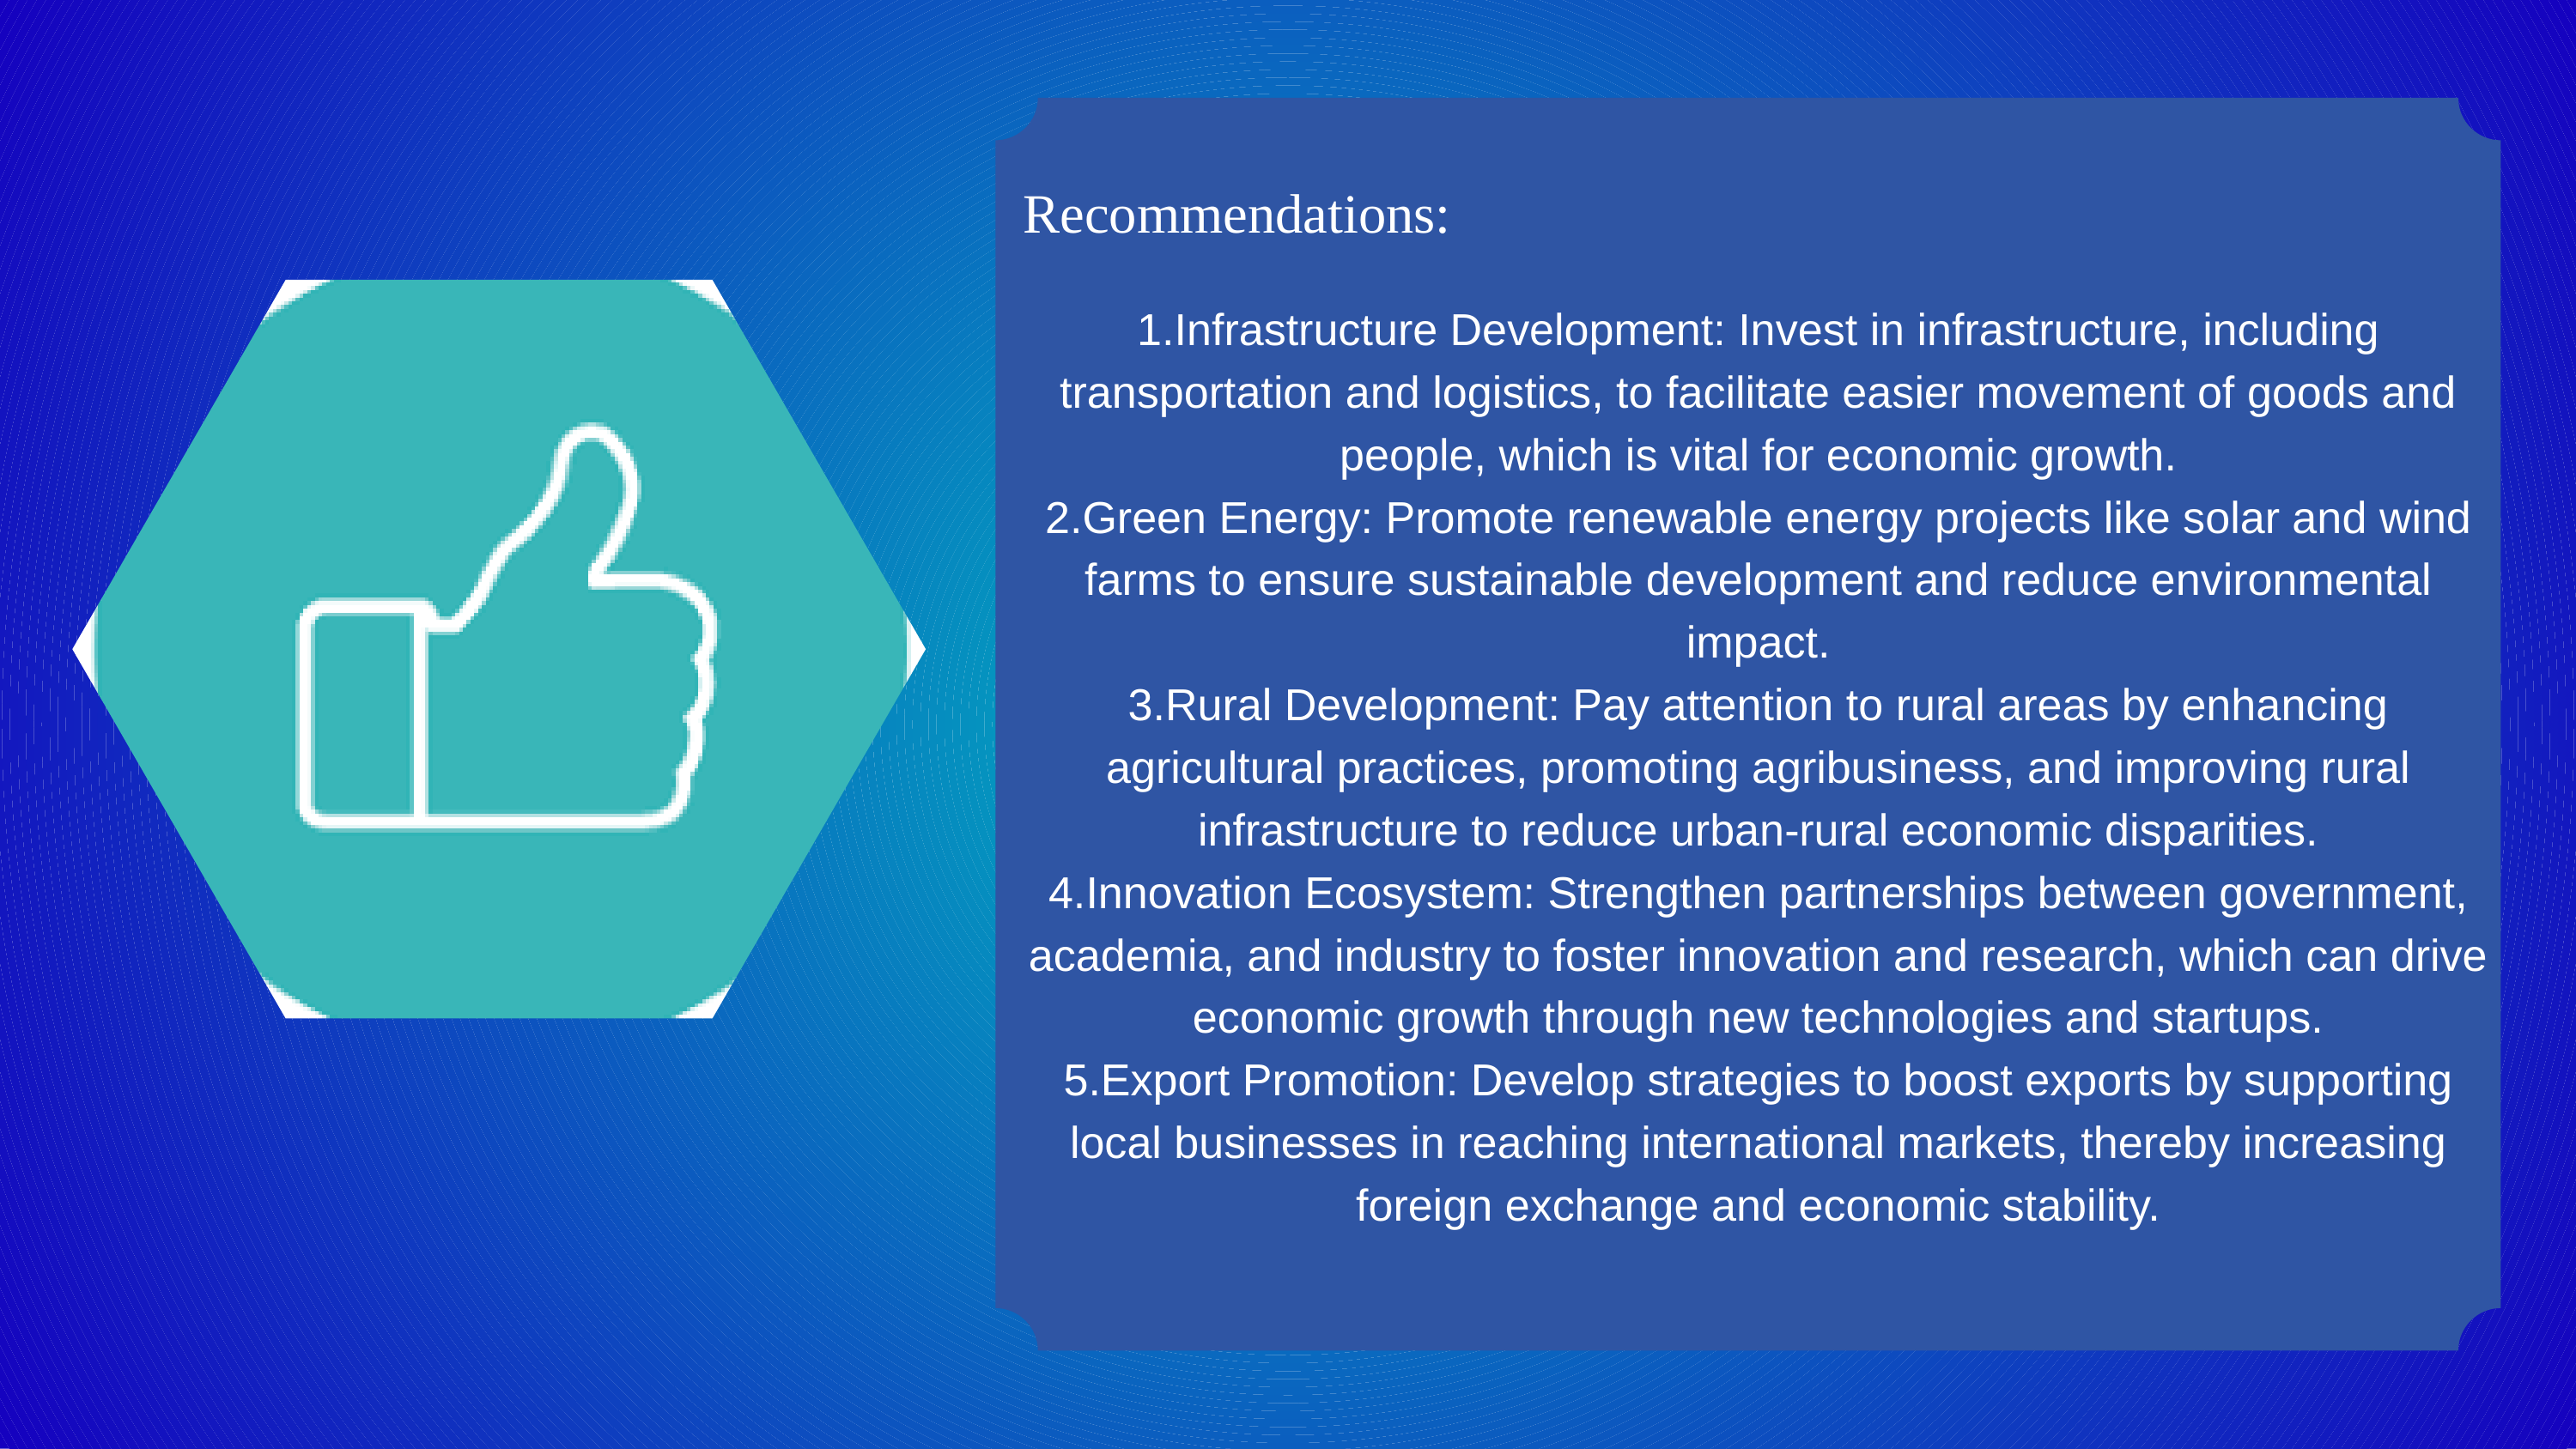

Recommendations:

1.Infrastructure Development: Invest in infrastructure, including transportation and logistics, to facilitate easier movement of goods and people, which is vital for economic growth.
2.Green Energy: Promote renewable energy projects like solar and wind farms to ensure sustainable development and reduce environmental impact.
3.Rural Development: Pay attention to rural areas by enhancing agricultural practices, promoting agribusiness, and improving rural infrastructure to reduce urban-rural economic disparities.
4.Innovation Ecosystem: Strengthen partnerships between government, academia, and industry to foster innovation and research, which can drive economic growth through new technologies and startups.
5.Export Promotion: Develop strategies to boost exports by supporting local businesses in reaching international markets, thereby increasing foreign exchange and economic stability.